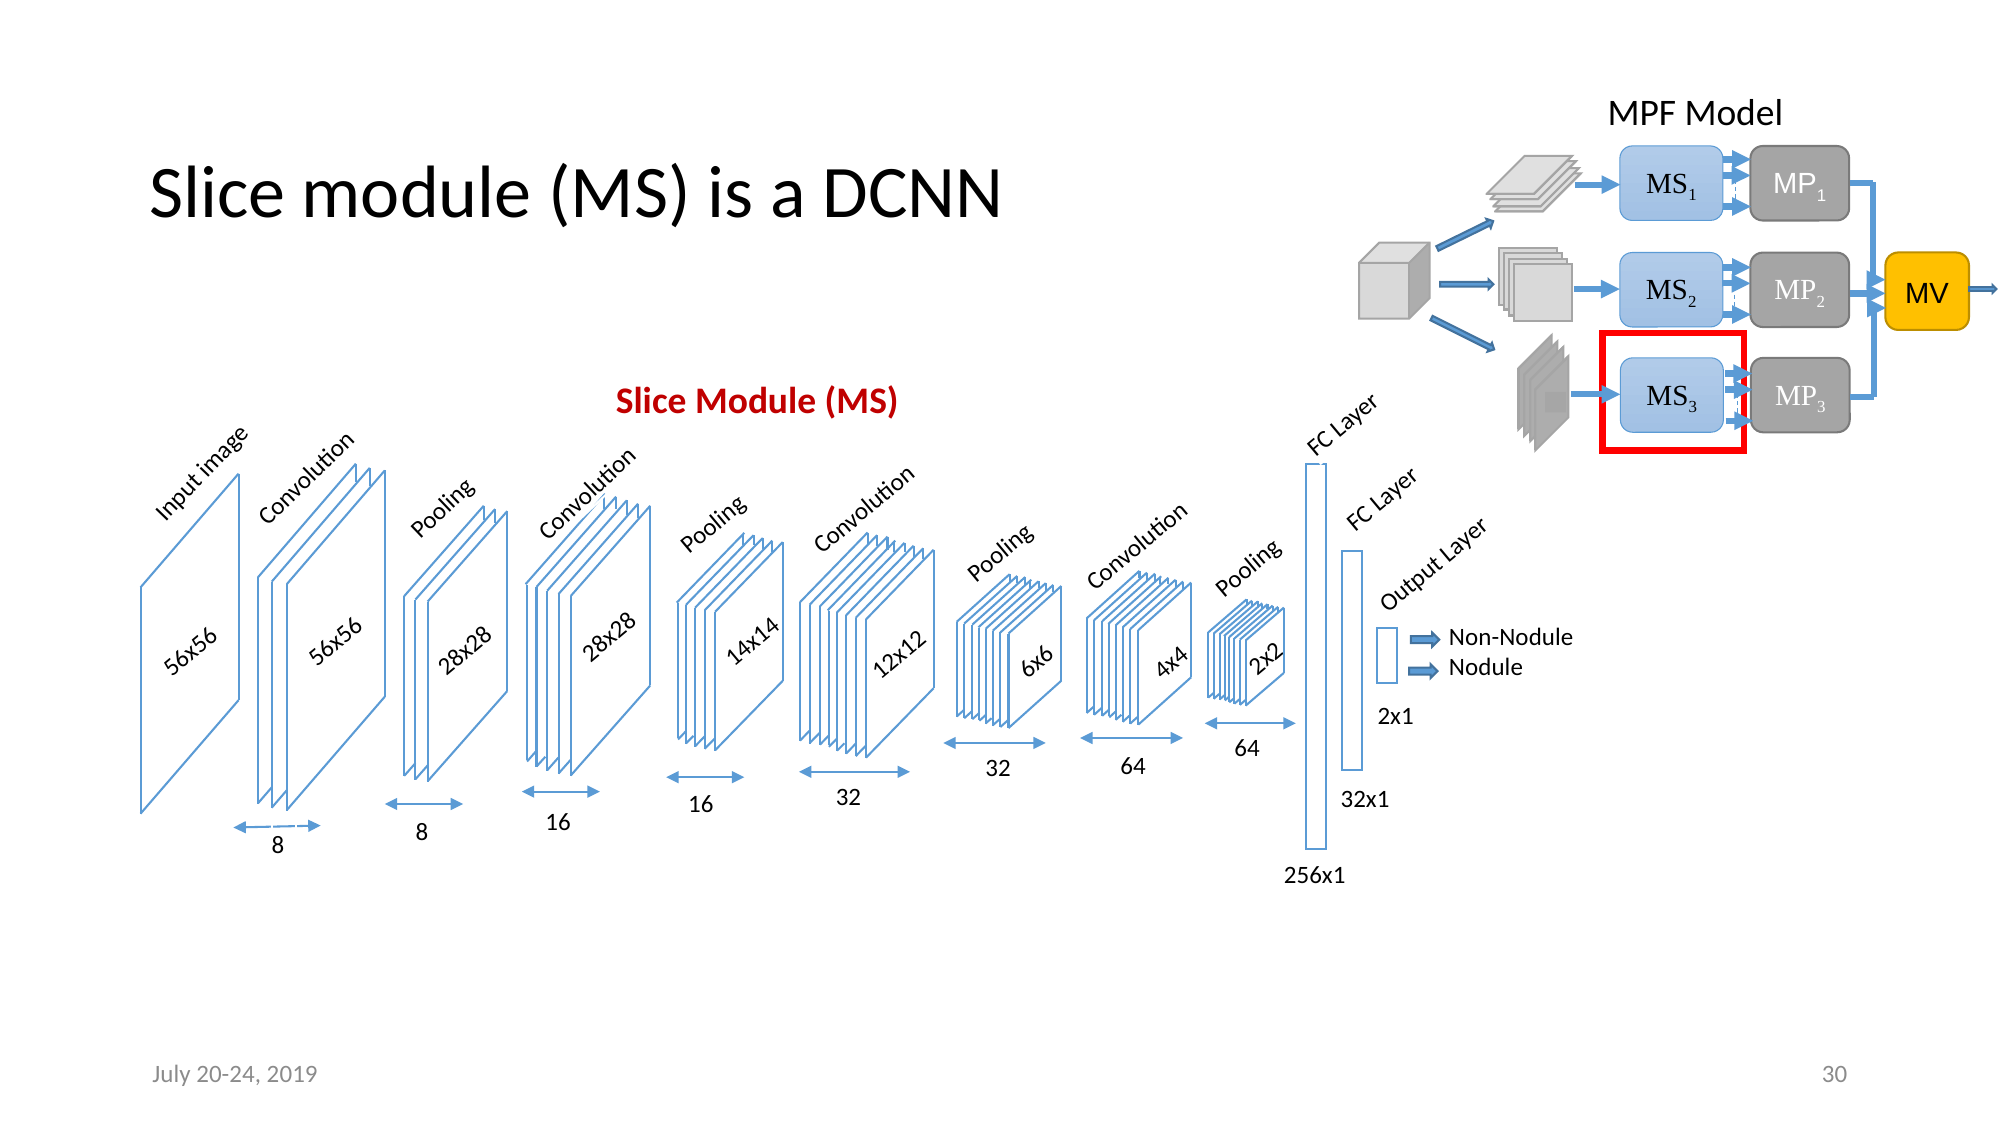

MPF Model

MS1
MP1

MS2
MV
MP2

MS3
MP3

# Slice module (MS) is a DCNN

FC Layer
Input image

Convolution

Convolution
FC Layer
Pooling
Convolution
Pooling
Convolution
Pooling
Pooling
Output Layer

28x28
14x14
56x56
28x28
56x56

12x12
2x2
6x6
4x4

2x1
64
64
32
32
32x1
16
16
8
8
256x1
Non-Nodule
Nodule

Slice Module (MS)
July 20-24, 2019
30